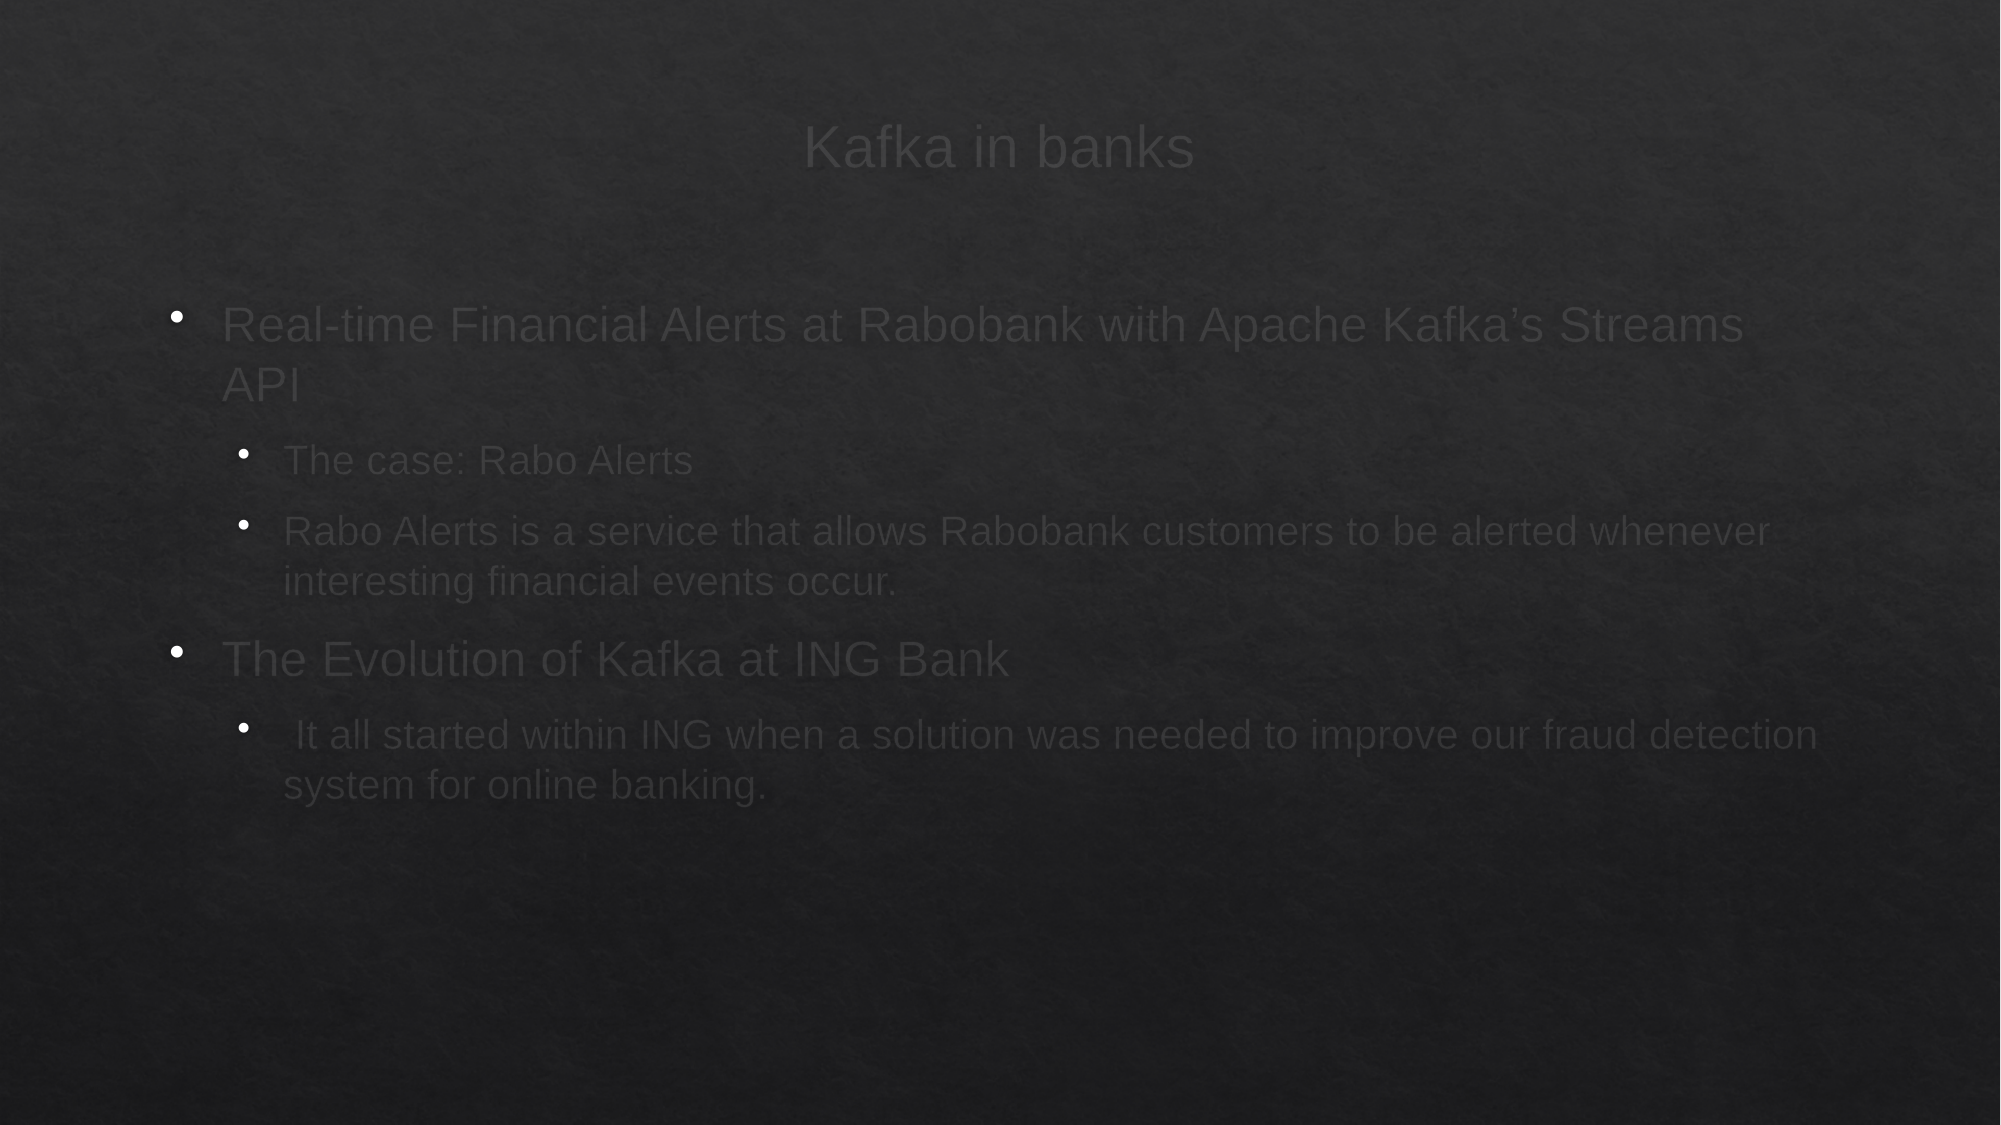

# Kafka in banks
Real-time Financial Alerts at Rabobank with Apache Kafka’s Streams API
The case: Rabo Alerts
Rabo Alerts is a service that allows Rabobank customers to be alerted whenever interesting financial events occur.
The Evolution of Kafka at ING Bank
 It all started within ING when a solution was needed to improve our fraud detection system for online banking.